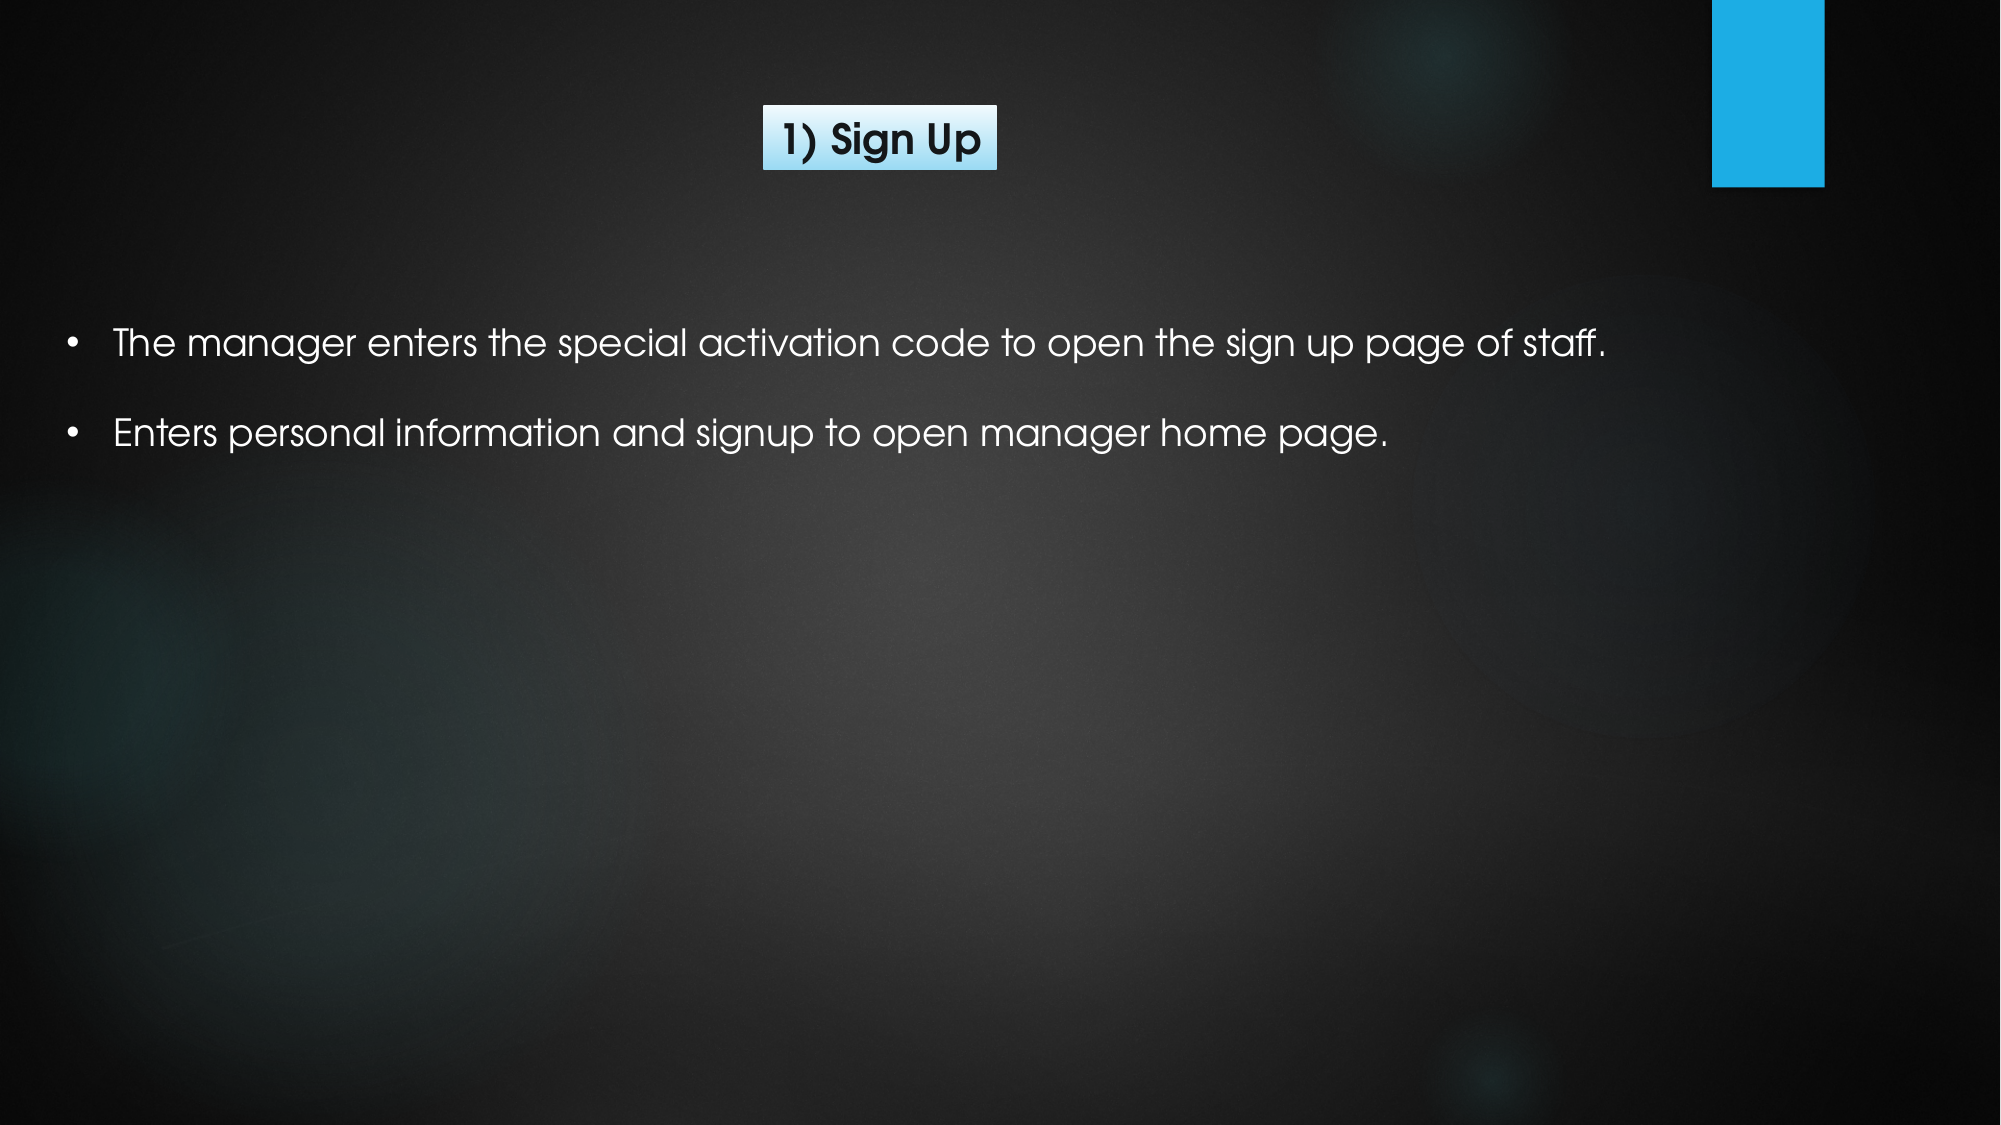

1) Sign Up
The manager enters the special activation code to open the sign up page of staff.

Enters personal information and signup to open manager home page.